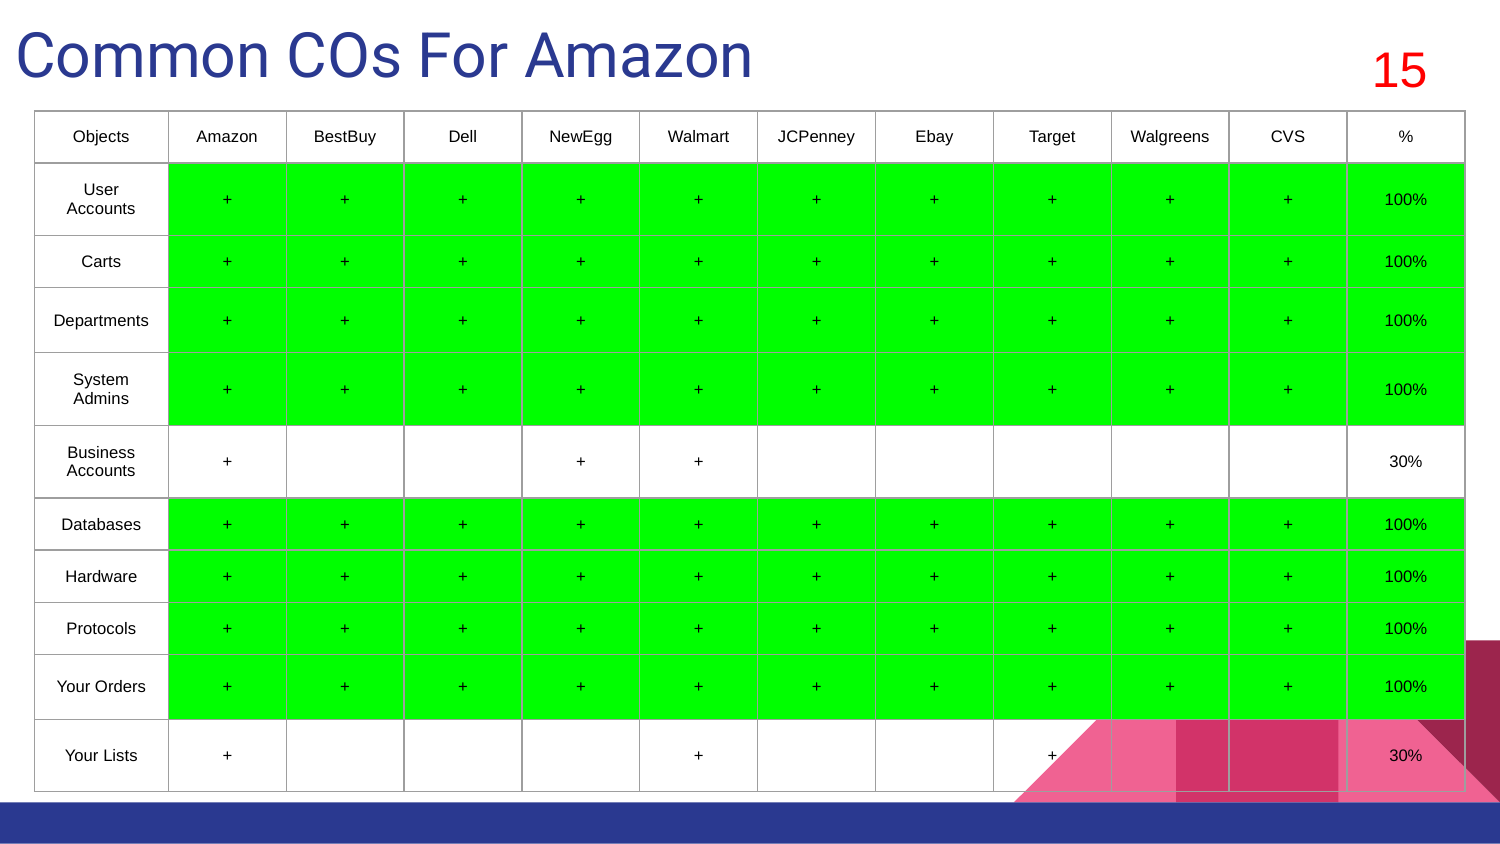

# Common COs For Amazon
15
| Objects | Amazon | BestBuy | Dell | NewEgg | Walmart | JCPenney | Ebay | Target | Walgreens | CVS | % |
| --- | --- | --- | --- | --- | --- | --- | --- | --- | --- | --- | --- |
| User Accounts | + | + | + | + | + | + | + | + | + | + | 100% |
| Carts | + | + | + | + | + | + | + | + | + | + | 100% |
| Departments | + | + | + | + | + | + | + | + | + | + | 100% |
| System Admins | + | + | + | + | + | + | + | + | + | + | 100% |
| Business Accounts | + |  |  | + | + |  |  |  |  |  | 30% |
| Databases | + | + | + | + | + | + | + | + | + | + | 100% |
| Hardware | + | + | + | + | + | + | + | + | + | + | 100% |
| Protocols | + | + | + | + | + | + | + | + | + | + | 100% |
| Your Orders | + | + | + | + | + | + | + | + | + | + | 100% |
| Your Lists | + |  |  |  | + |  |  | + |  |  | 30% |